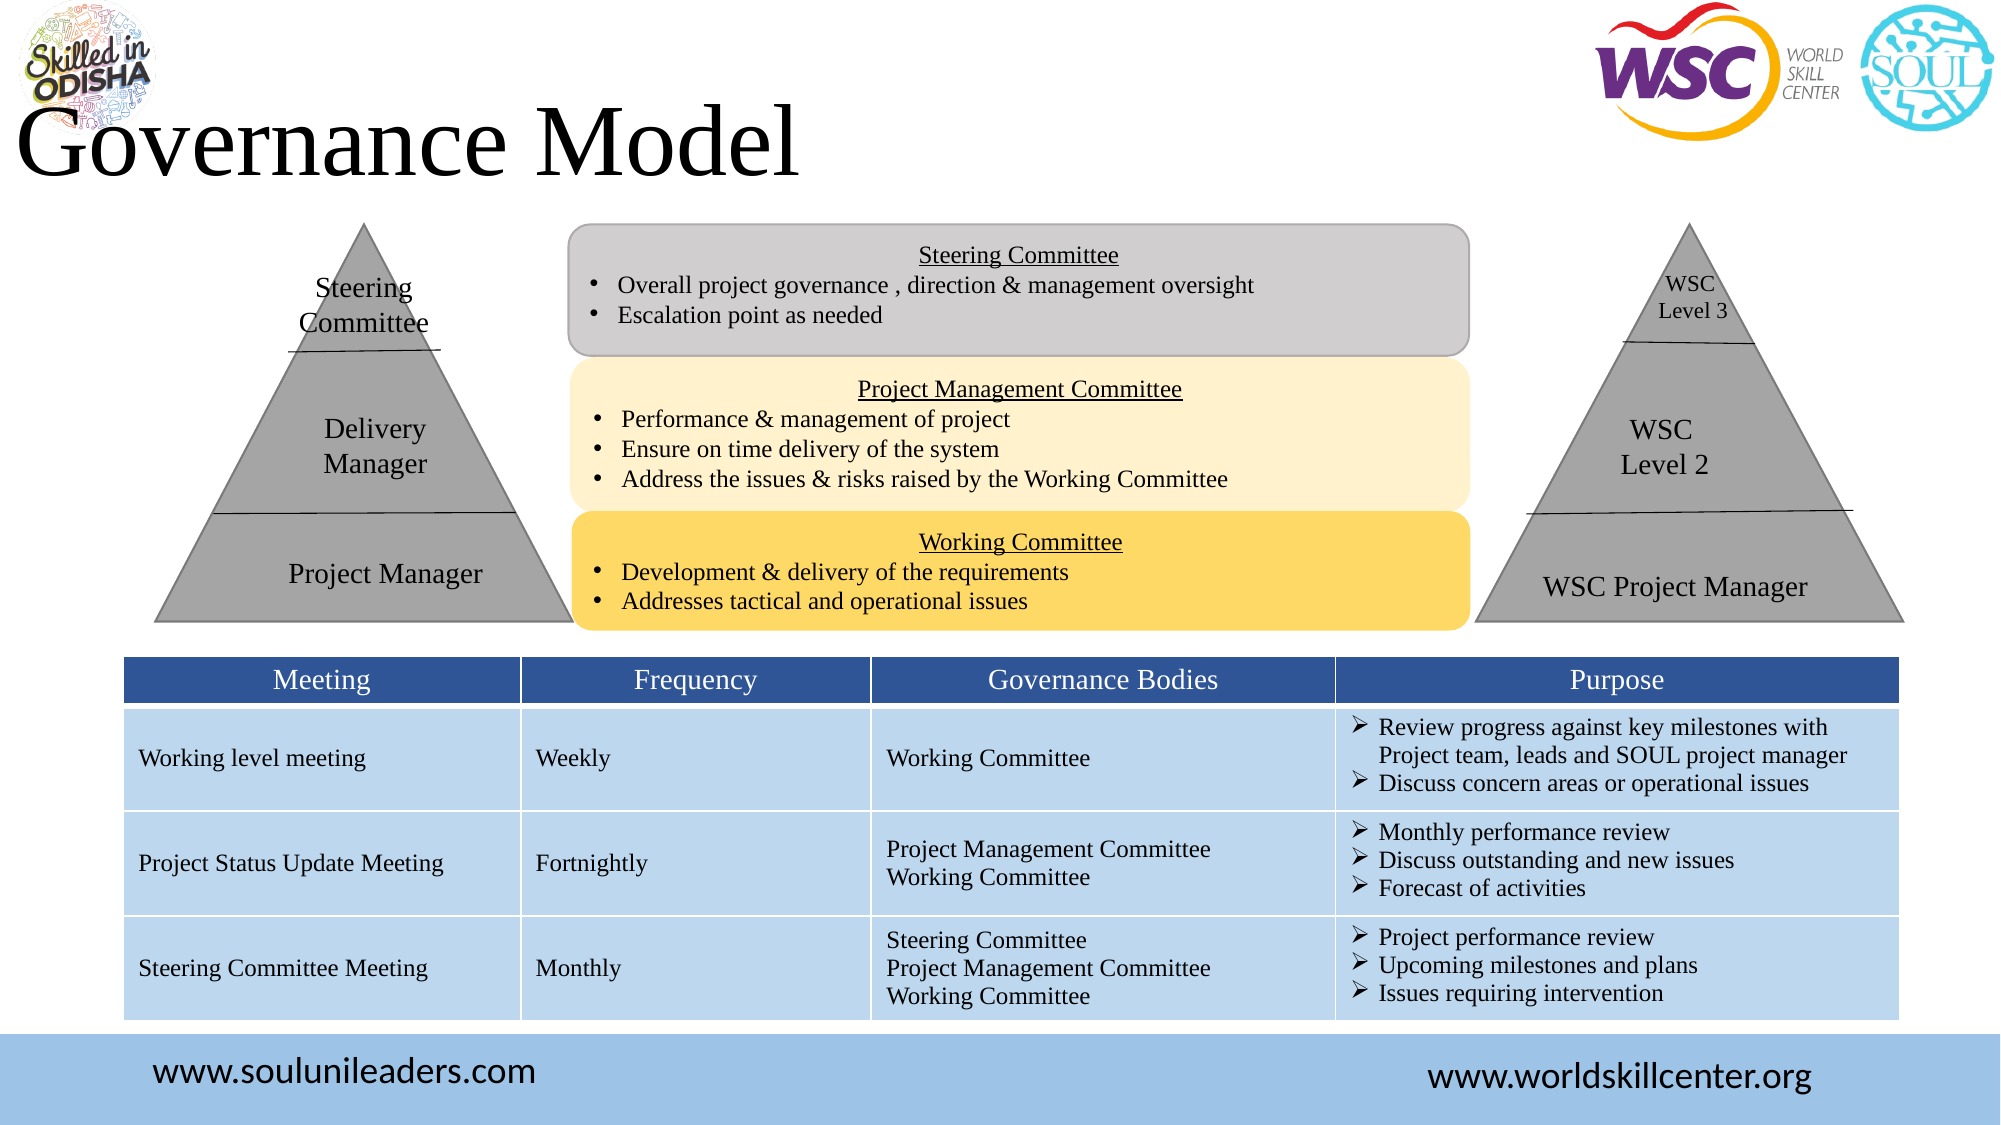

# Governance Model

Steering Committee
Overall project governance , direction & management oversight
Escalation point as needed

Steering Committee
WSC
Level 3
Project Management Committee
Performance & management of project
Ensure on time delivery of the system
Address the issues & risks raised by the Working Committee
Delivery
Manager
WSC
Level 2
Working Committee
Development & delivery of the requirements
Addresses tactical and operational issues

Project Manager
WSC Project Manager
| Meeting | Frequency | Governance Bodies | Purpose |
| --- | --- | --- | --- |
| Working level meeting | Weekly | Working Committee | Review progress against key milestones with Project team, leads and SOUL project manager Discuss concern areas or operational issues |
| Project Status Update Meeting | Fortnightly | Project Management Committee Working Committee | Monthly performance review Discuss outstanding and new issues Forecast of activities |
| Steering Committee Meeting | Monthly | Steering Committee Project Management Committee Working Committee | Project performance review Upcoming milestones and plans Issues requiring intervention |